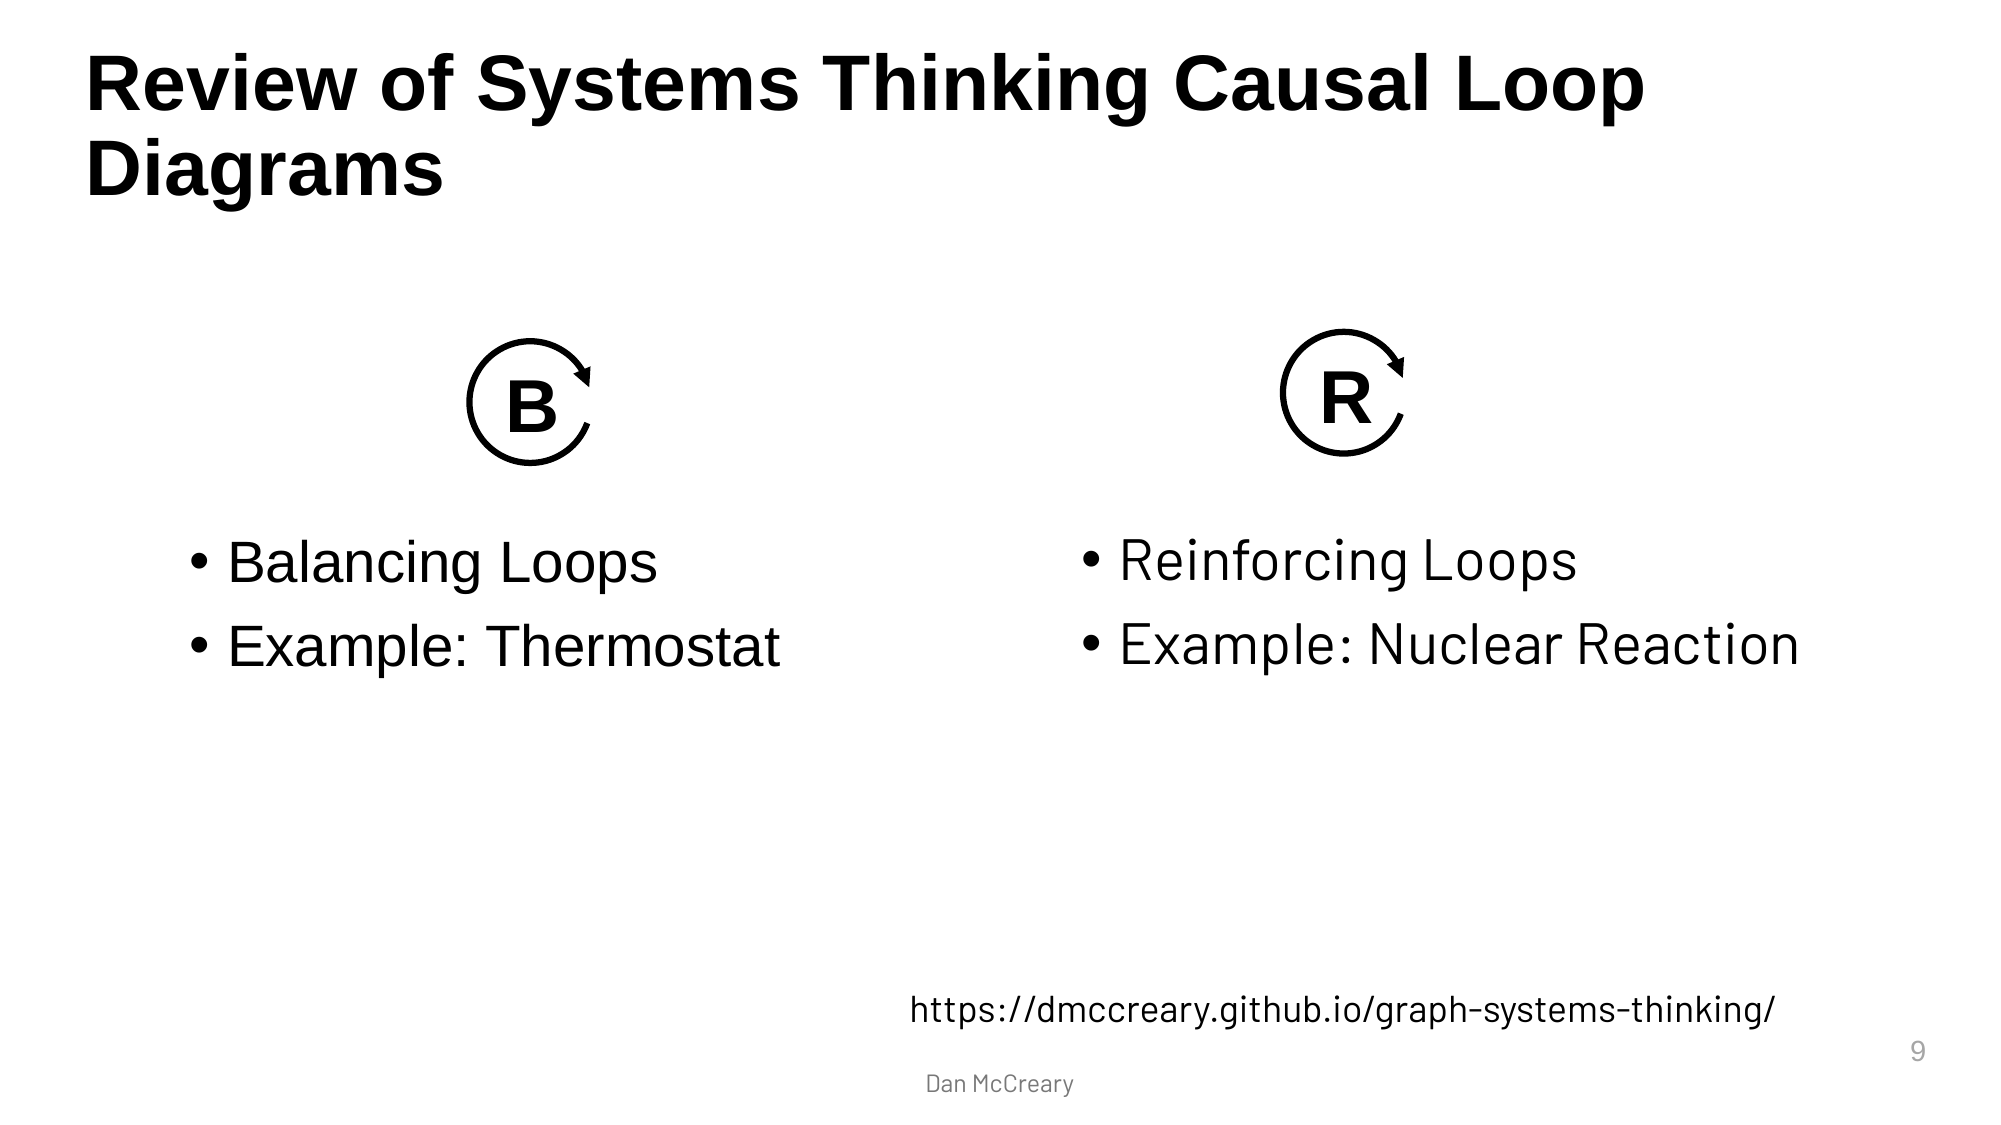

# Review of Systems Thinking Causal Loop Diagrams

R

B
Reinforcing Loops
Example: Nuclear Reaction
Balancing Loops
Example: Thermostat
https://dmccreary.github.io/graph-systems-thinking/
9
Dan McCreary